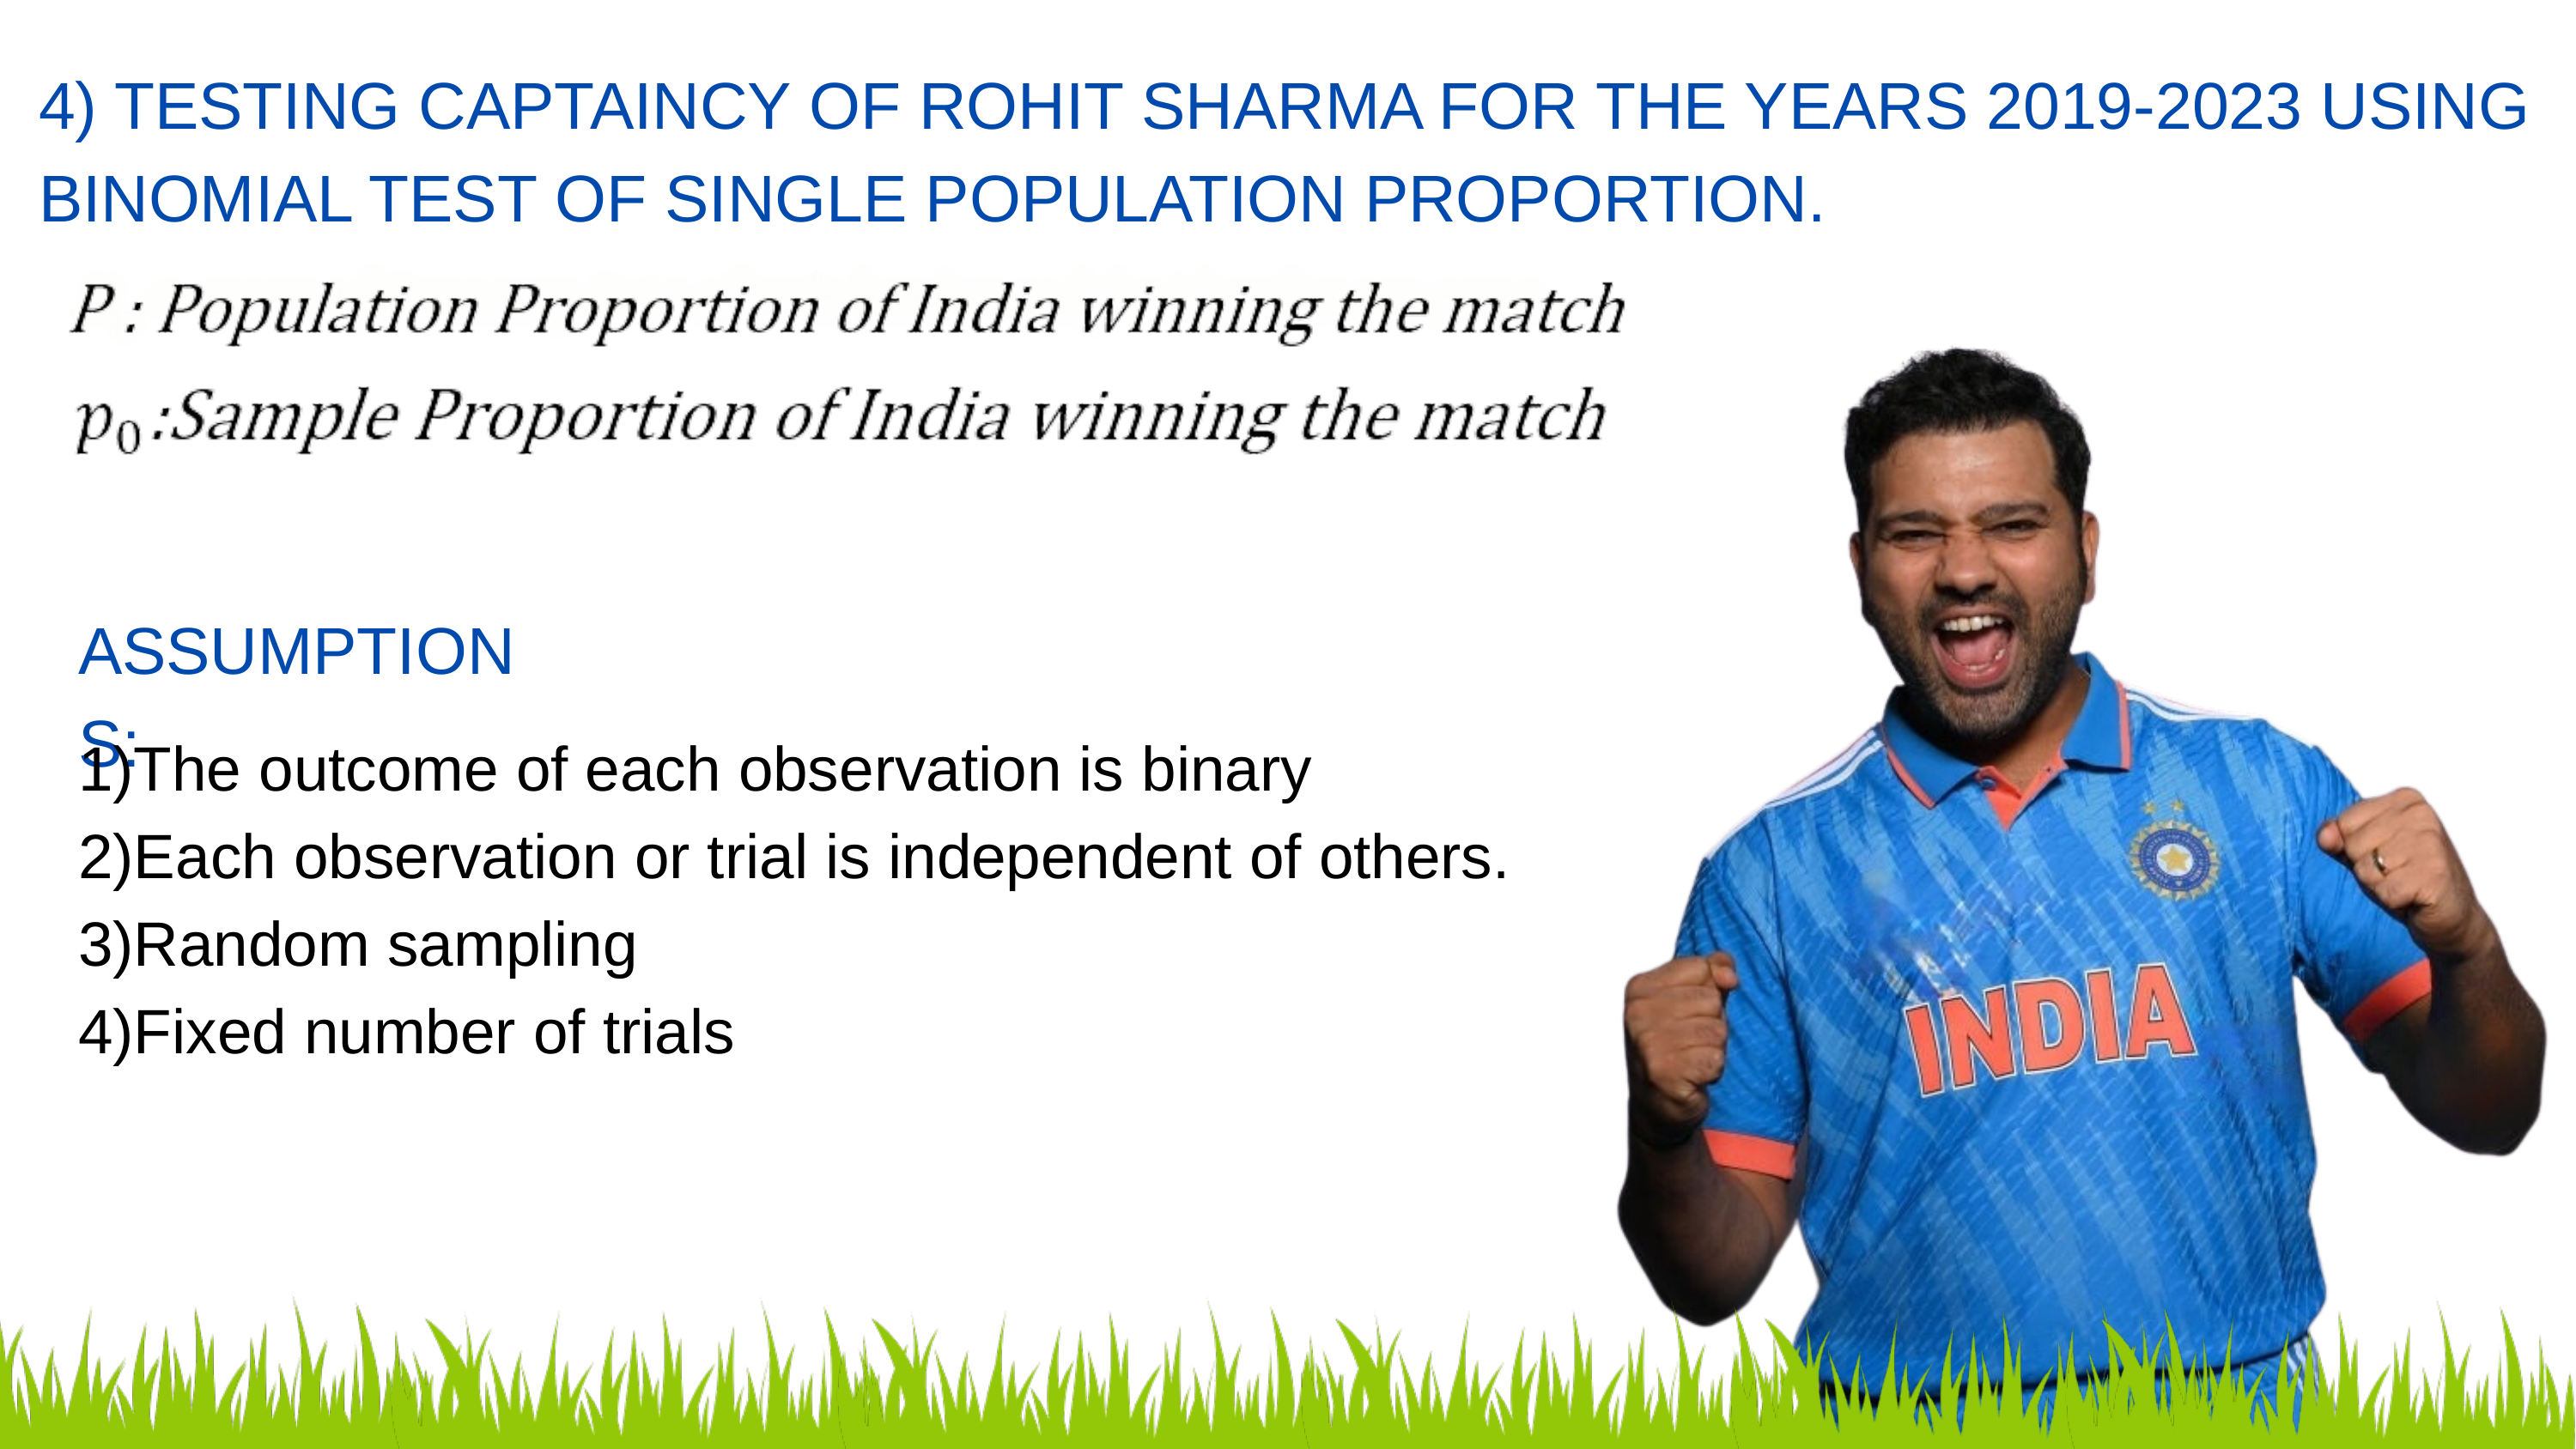

4) TESTING CAPTAINCY OF ROHIT SHARMA FOR THE YEARS 2019-2023 USING BINOMIAL TEST OF SINGLE POPULATION PROPORTION.

ASSUMPTIONS:
1)The outcome of each observation is binary
2)Each observation or trial is independent of others.
3)Random sampling
4)Fixed number of trials